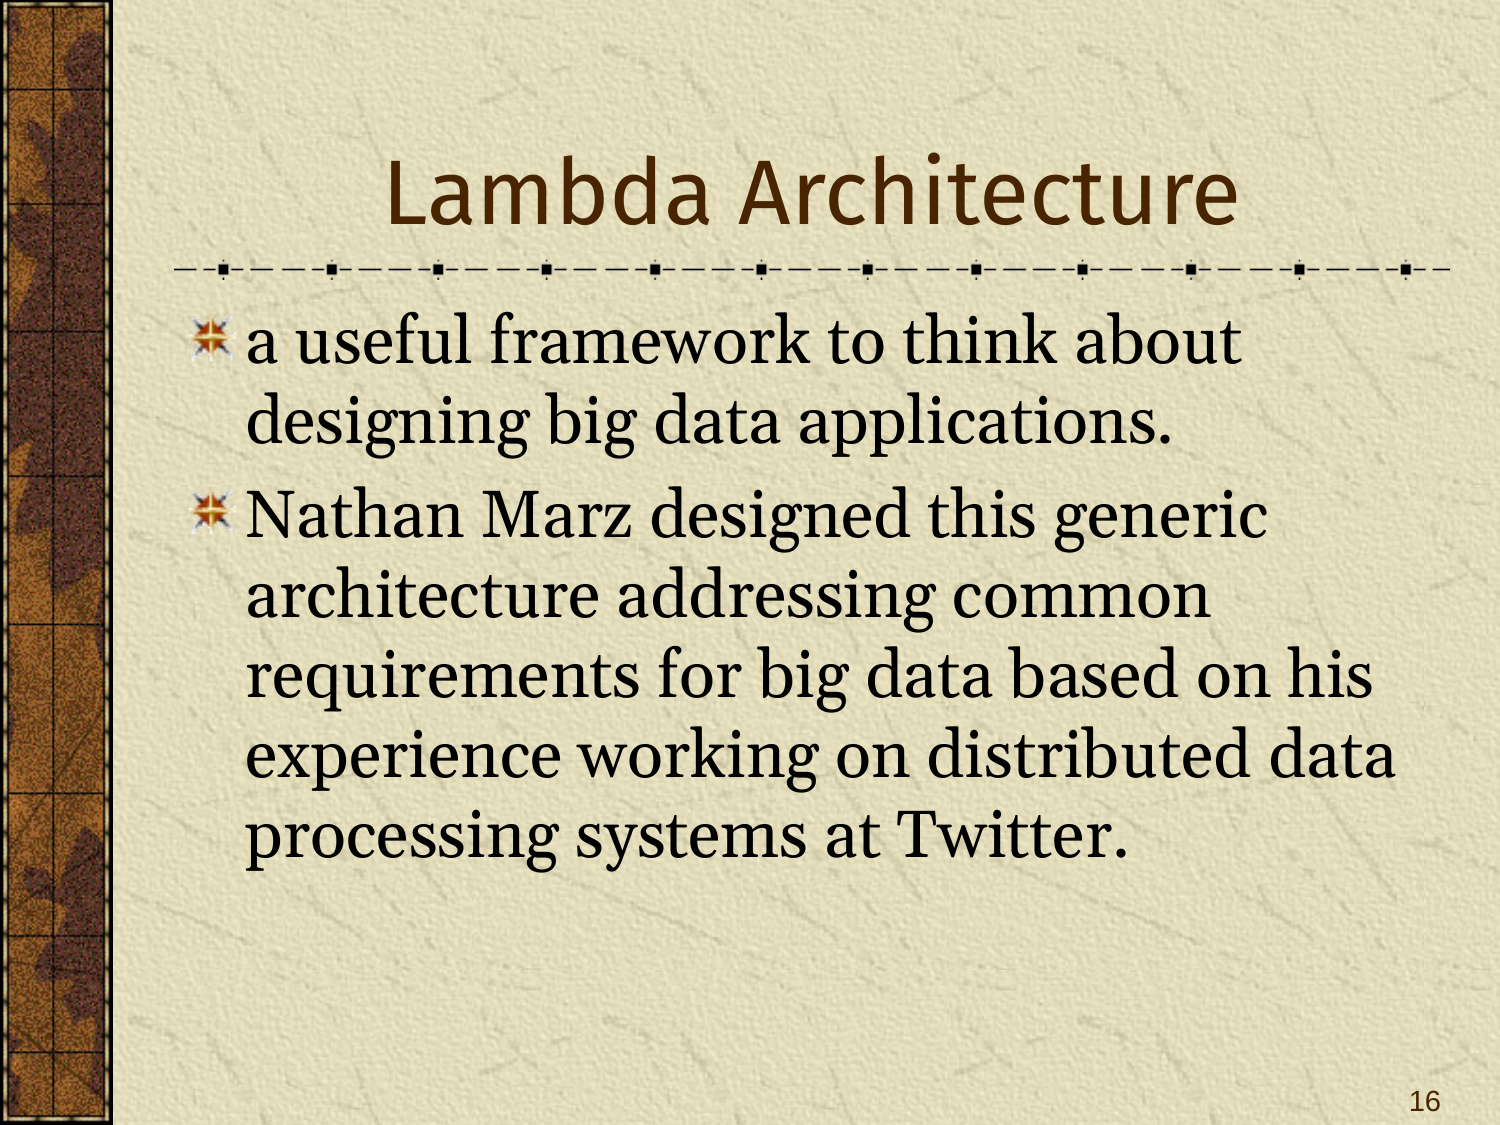

# Lambda Architecture
a useful framework to think about designing big data applications.
Nathan Marz designed this generic architecture addressing common requirements for big data based on his experience working on distributed data processing systems at Twitter.
16